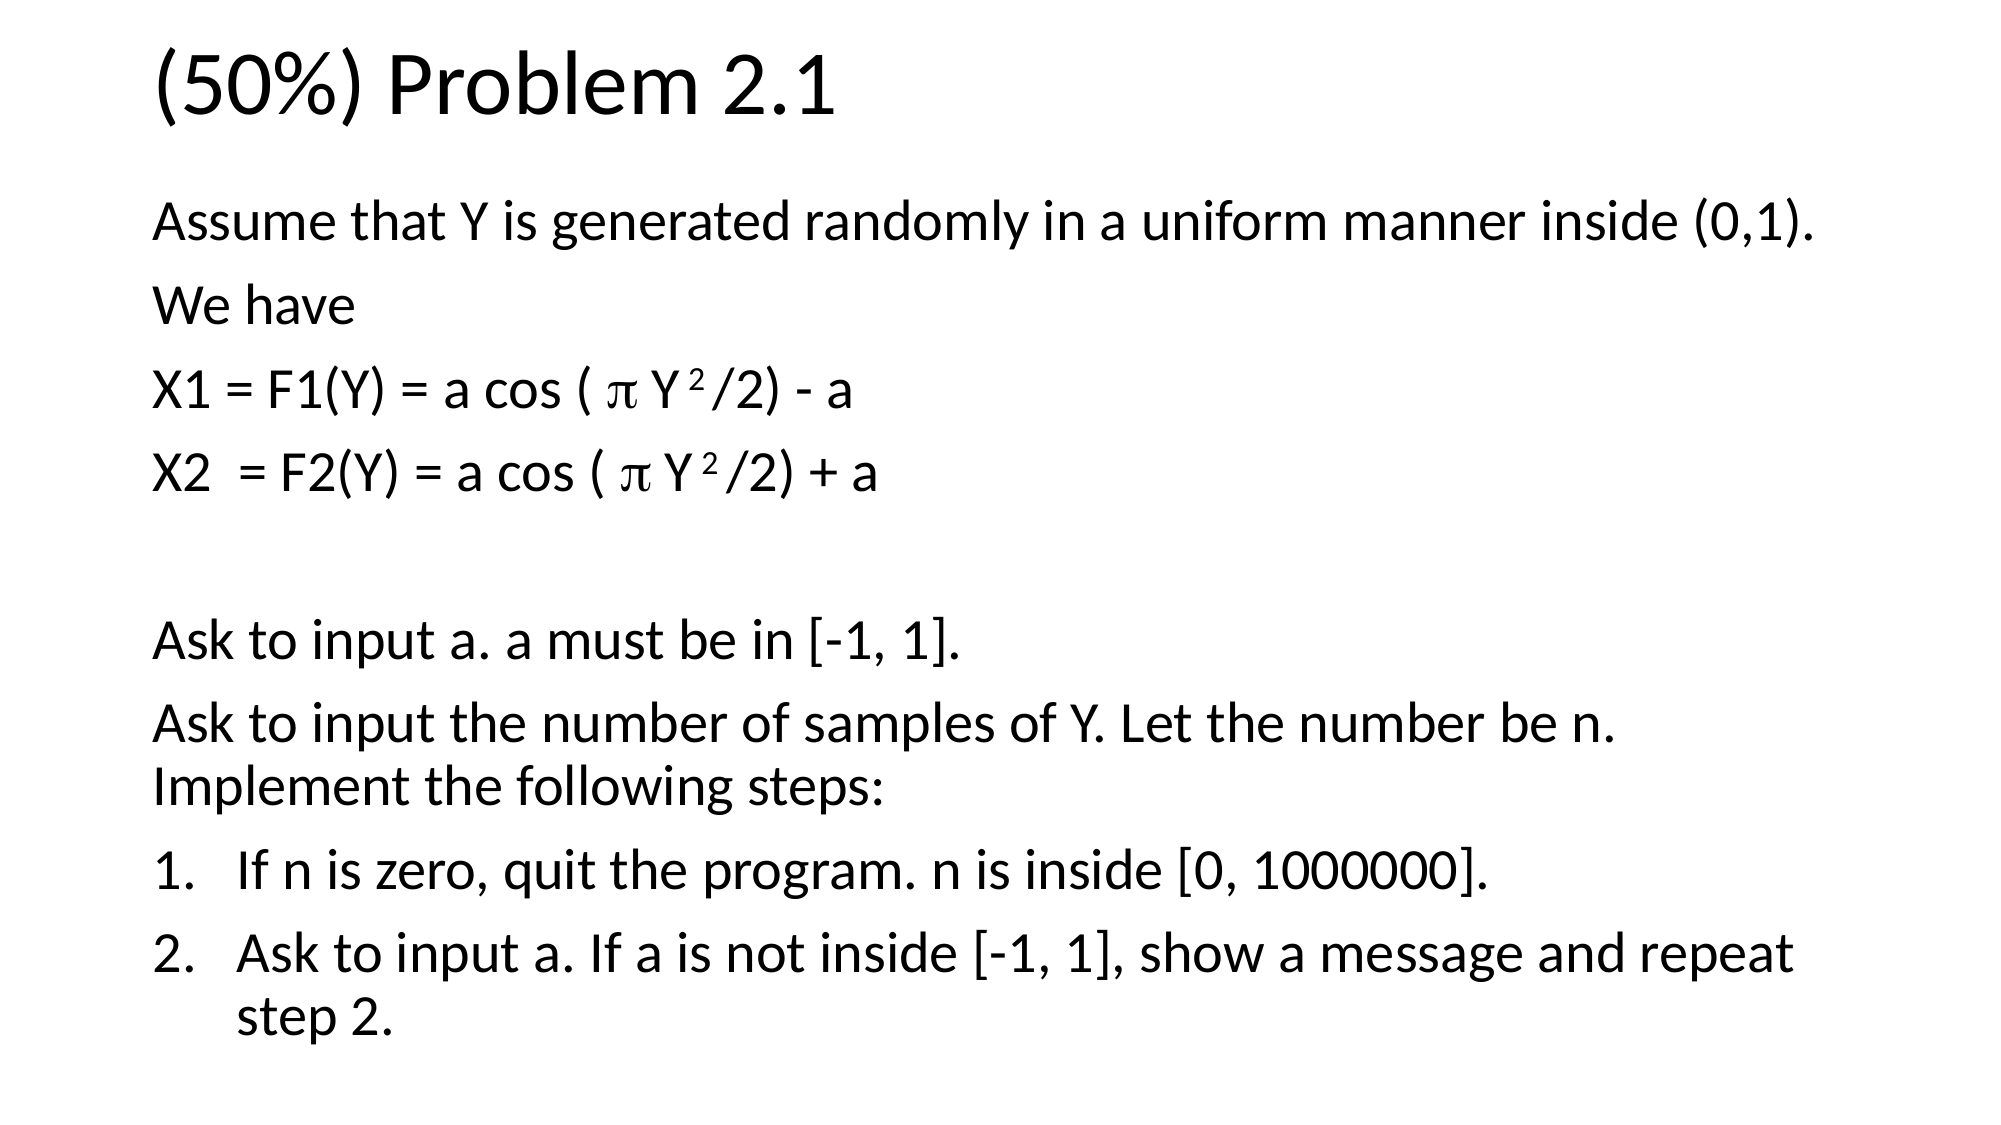

# (50%) Problem 2.1
Assume that Y is generated randomly in a uniform manner inside (0,1).
We have
X1 = F1(Y) = a cos ( π Y 2 /2) - a
X2  = F2(Y) = a cos ( π Y 2 /2) + a

Ask to input a. a must be in [-1, 1].
Ask to input the number of samples of Y. Let the number be n. Implement the following steps:
If n is zero, quit the program. n is inside [0, 1000000].
Ask to input a. If a is not inside [-1, 1], show a message and repeat step 2.